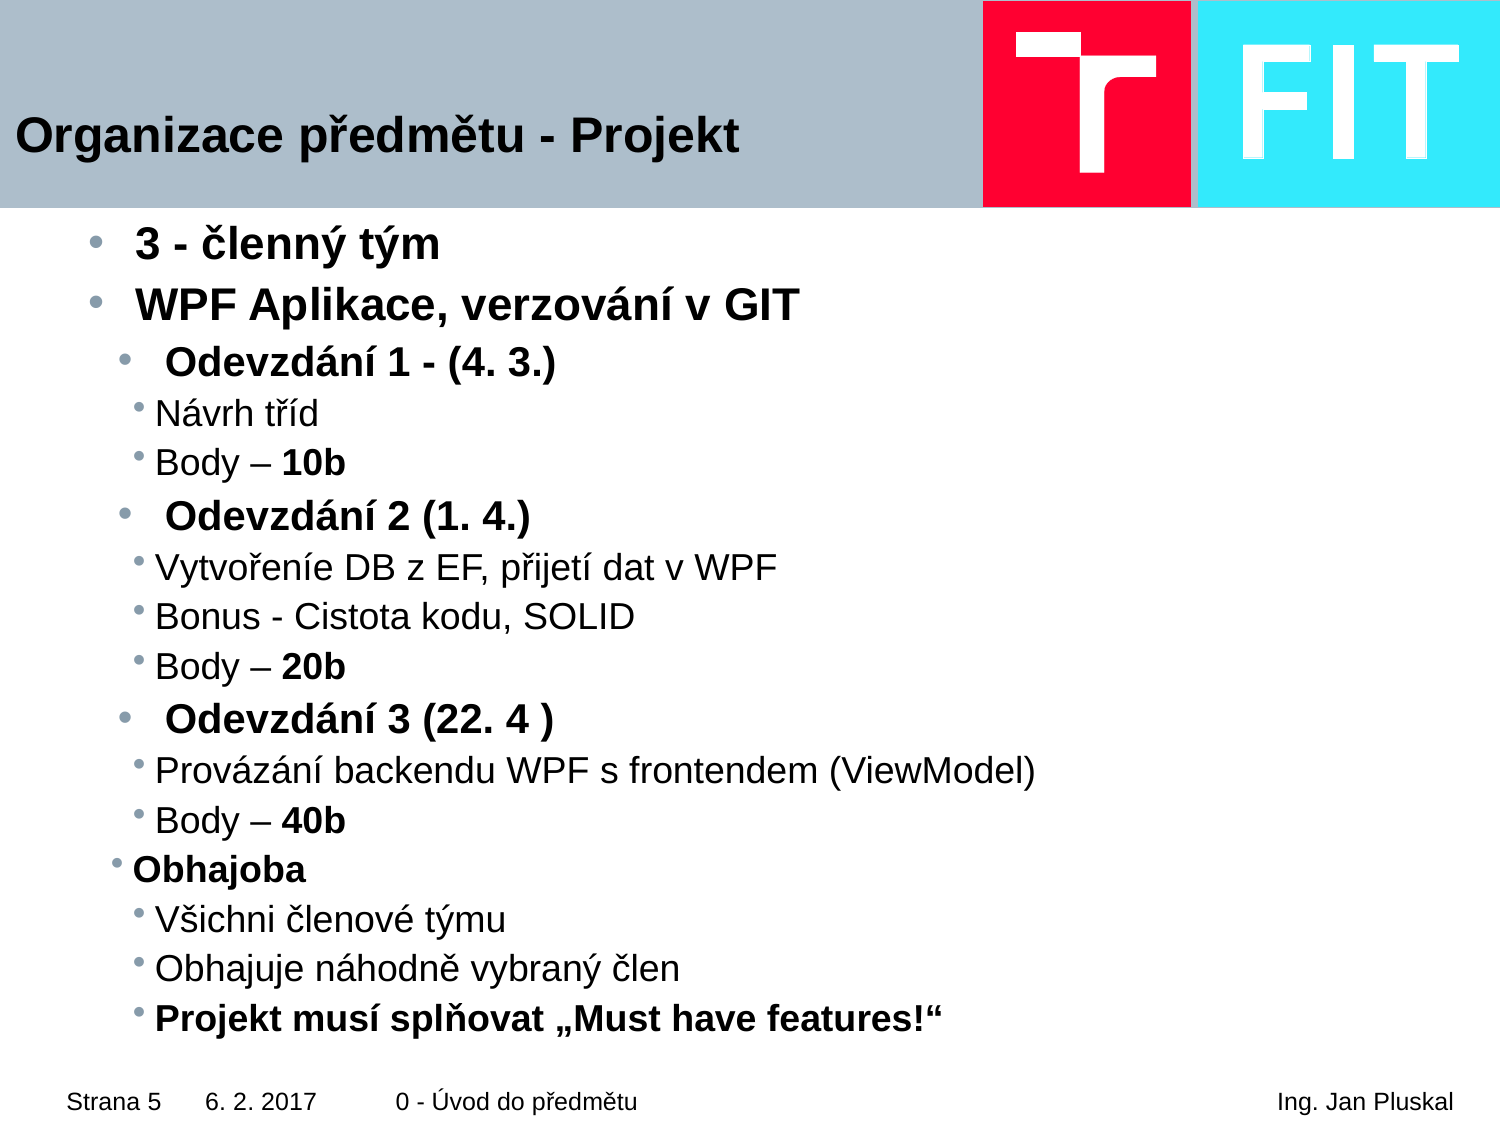

# Organizace předmětu - Projekt
3 - členný tým
WPF Aplikace, verzování v GIT
Odevzdání 1 - (4. 3.)
Návrh tříd
Body – 10b
Odevzdání 2 (1. 4.)
Vytvořeníe DB z EF, přijetí dat v WPF
Bonus - Cistota kodu, SOLID
Body – 20b
Odevzdání 3 (22. 4 )
Provázání backendu WPF s frontendem (ViewModel)
Body – 40b
Obhajoba
Všichni členové týmu
Obhajuje náhodně vybraný člen
Projekt musí splňovat „Must have features!“